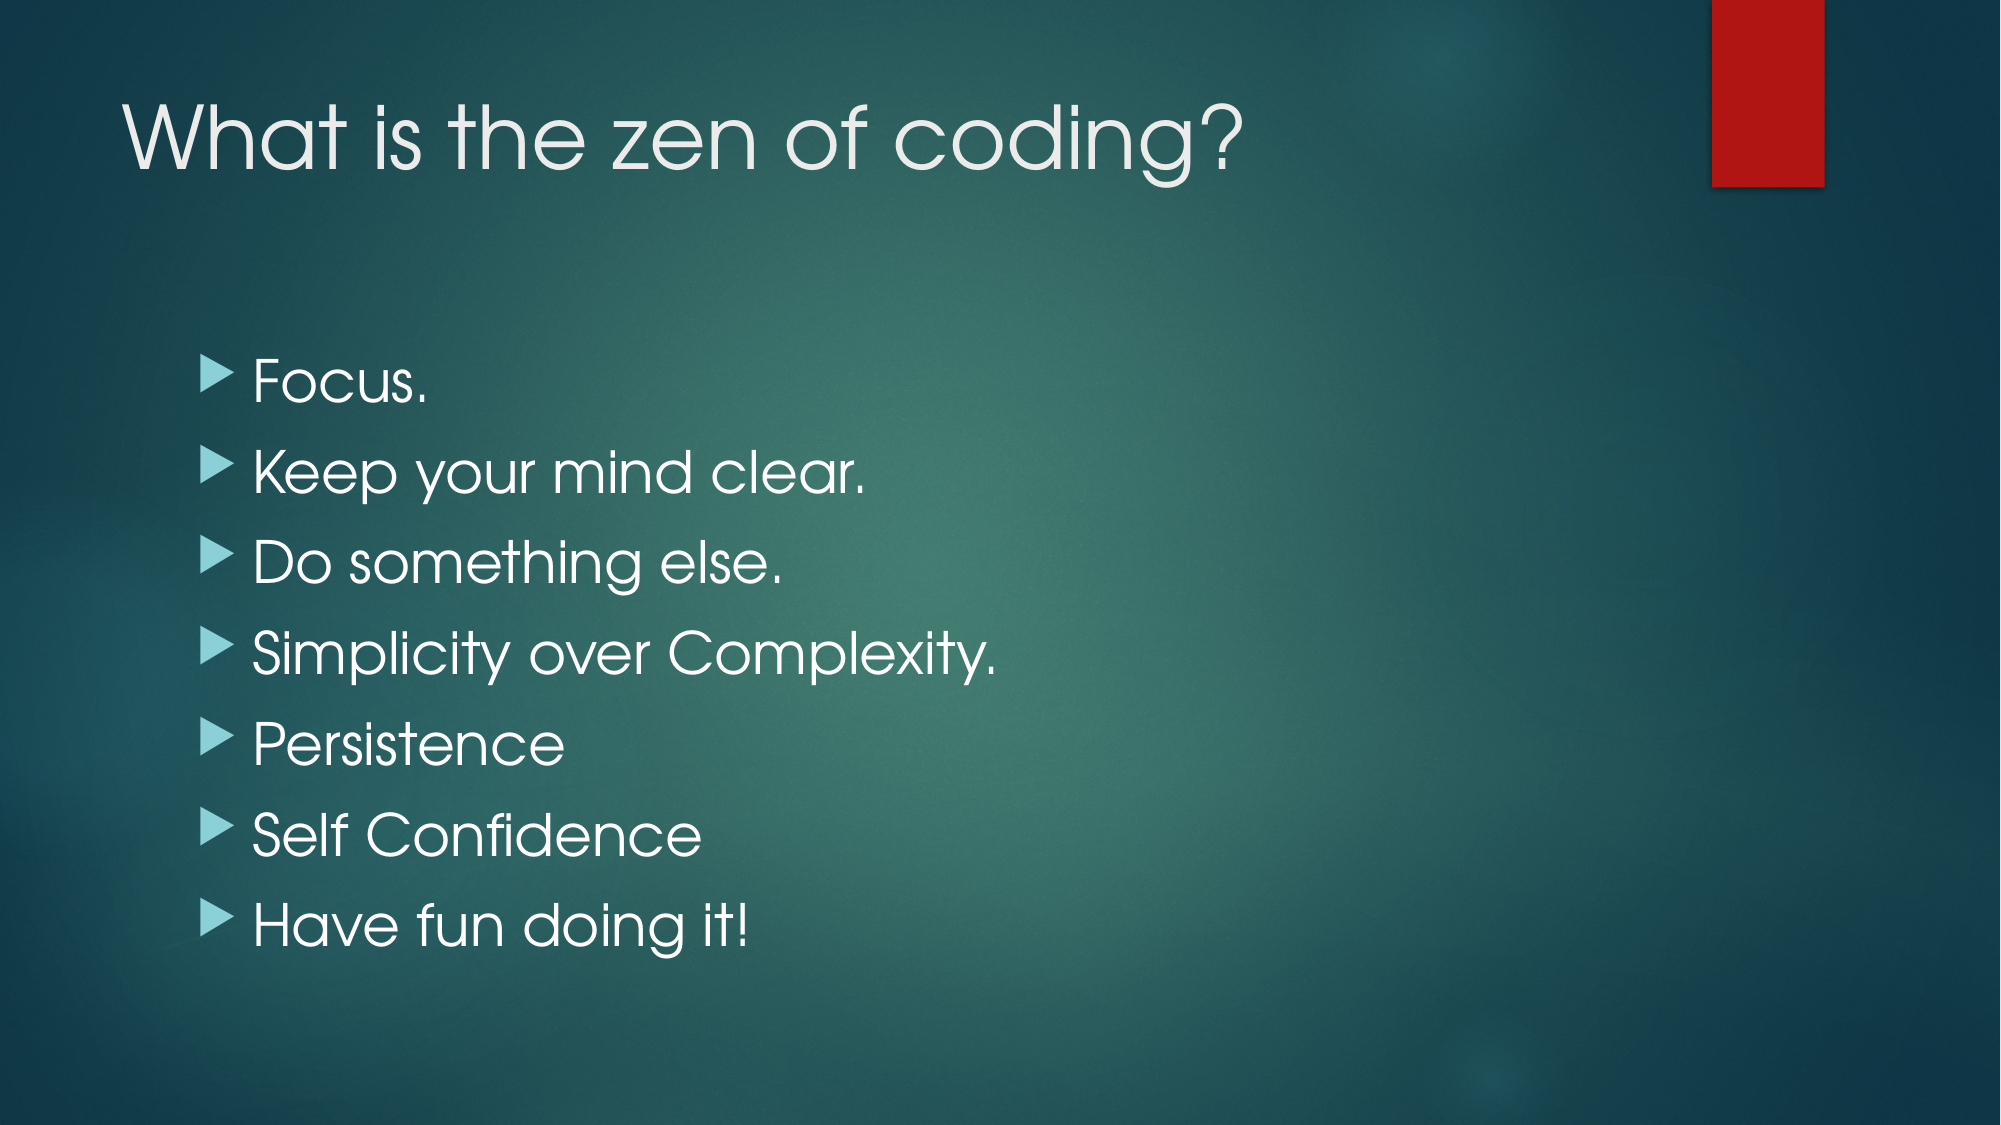

# What is the zen of coding?
Focus.
Keep your mind clear.
Do something else.
Simplicity over Complexity.
Persistence
Self Confidence
Have fun doing it!